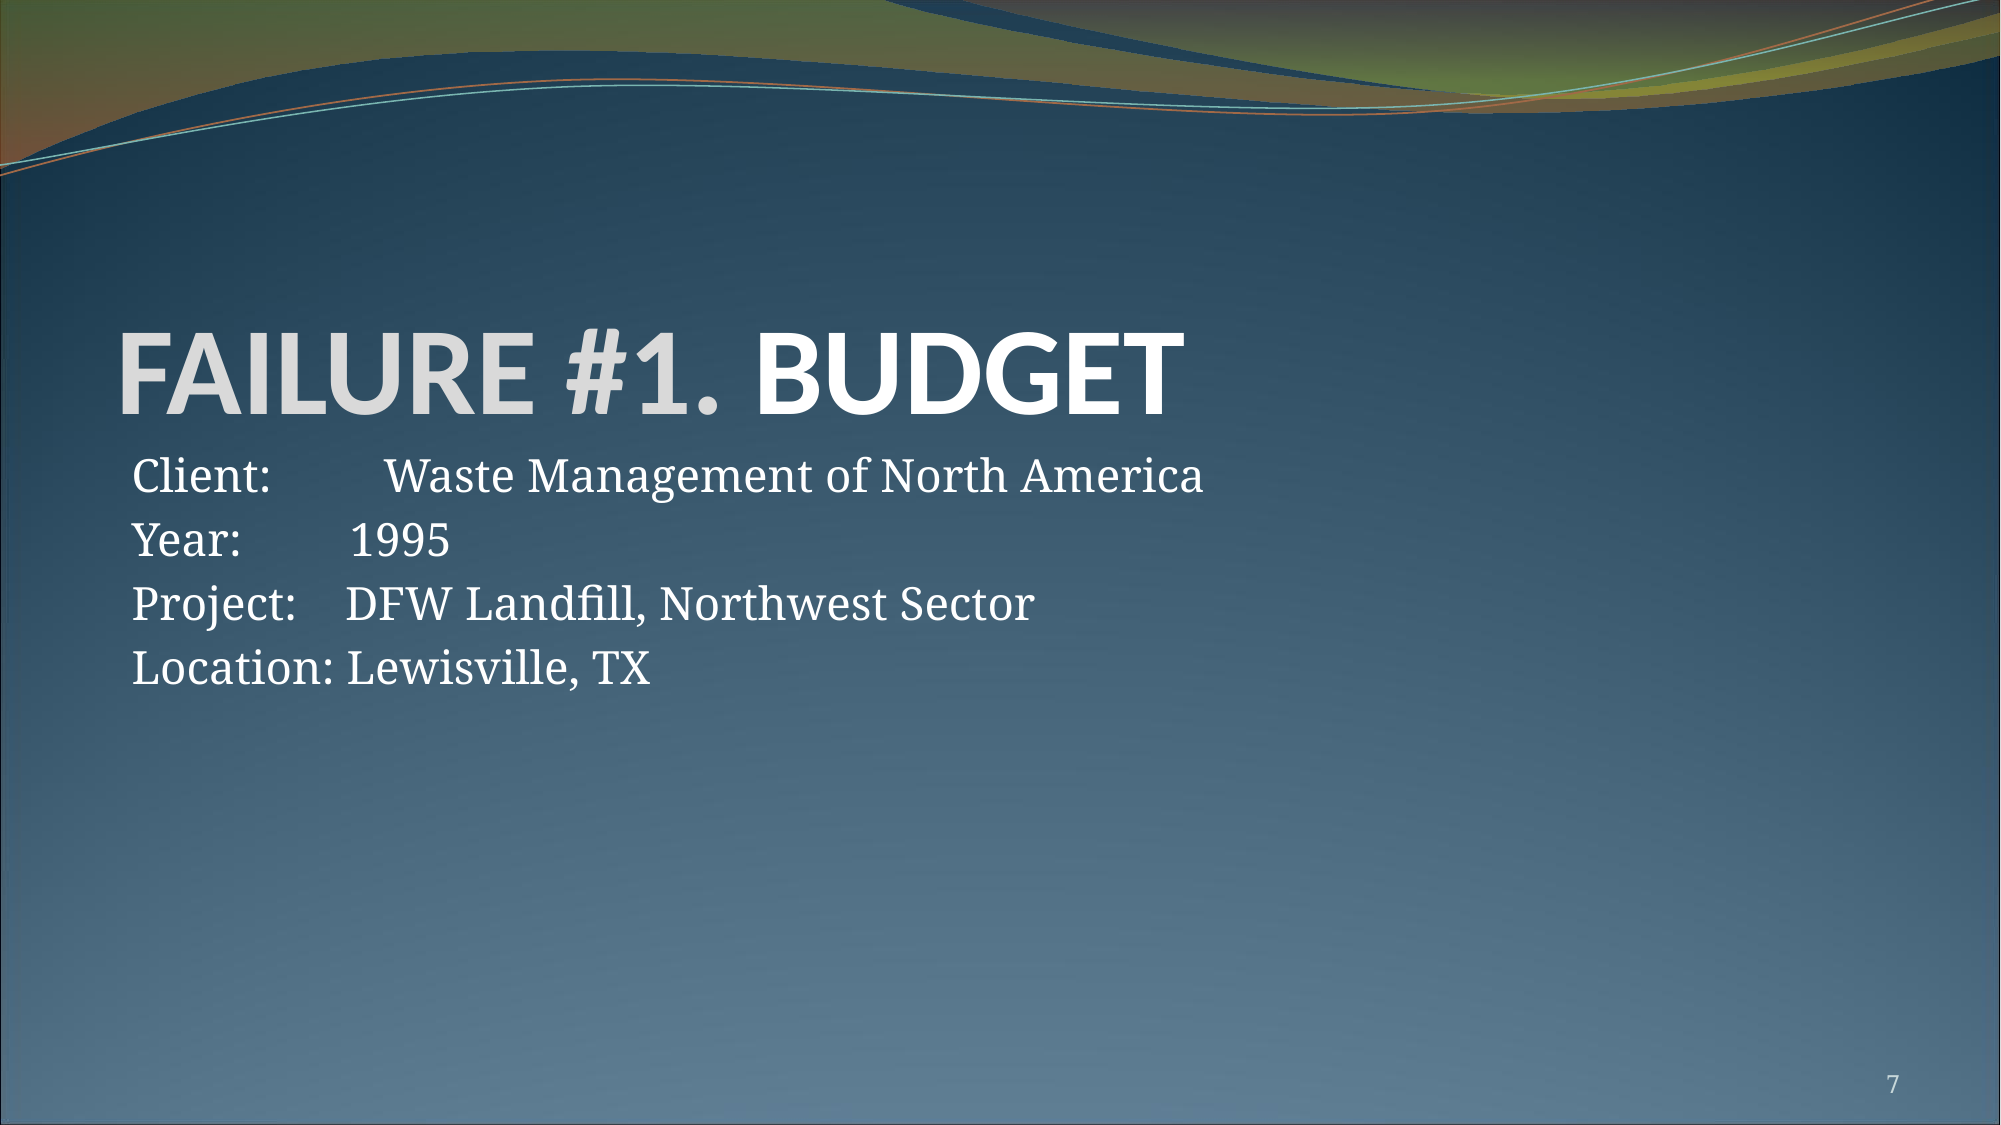

# FAILURE #1. BUDGET
Client: 	    Waste Management of North America
Year:         1995
Project:    DFW Landfill, Northwest Sector
Location: Lewisville, TX
7